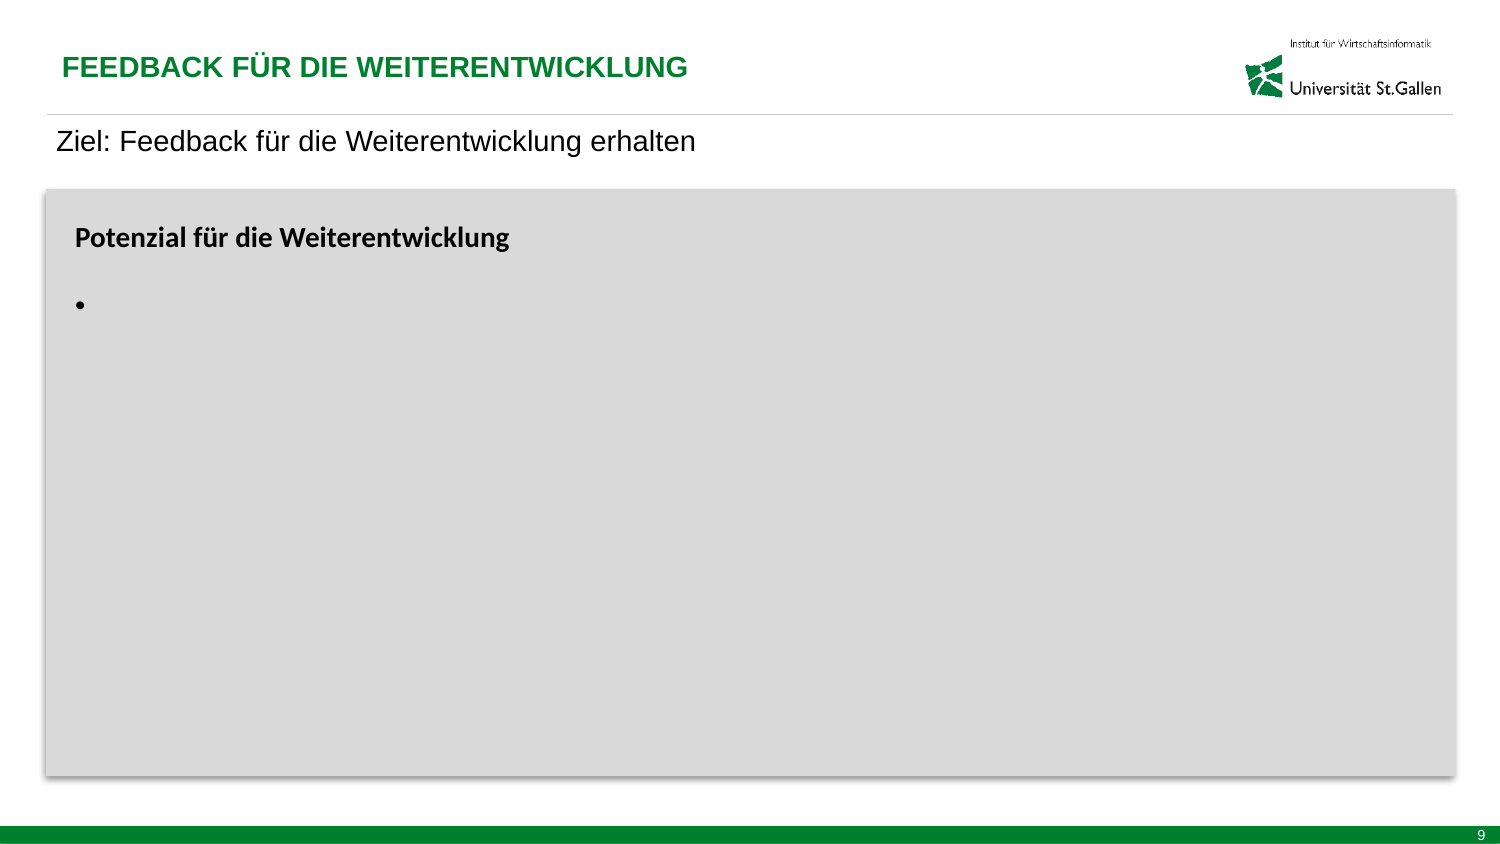

FEEDBACK FÜR DIE WEITERENTWICKLUNG

Ziel: Feedback für die Weiterentwicklung erhalten
Potenzial für die Weiterentwicklung